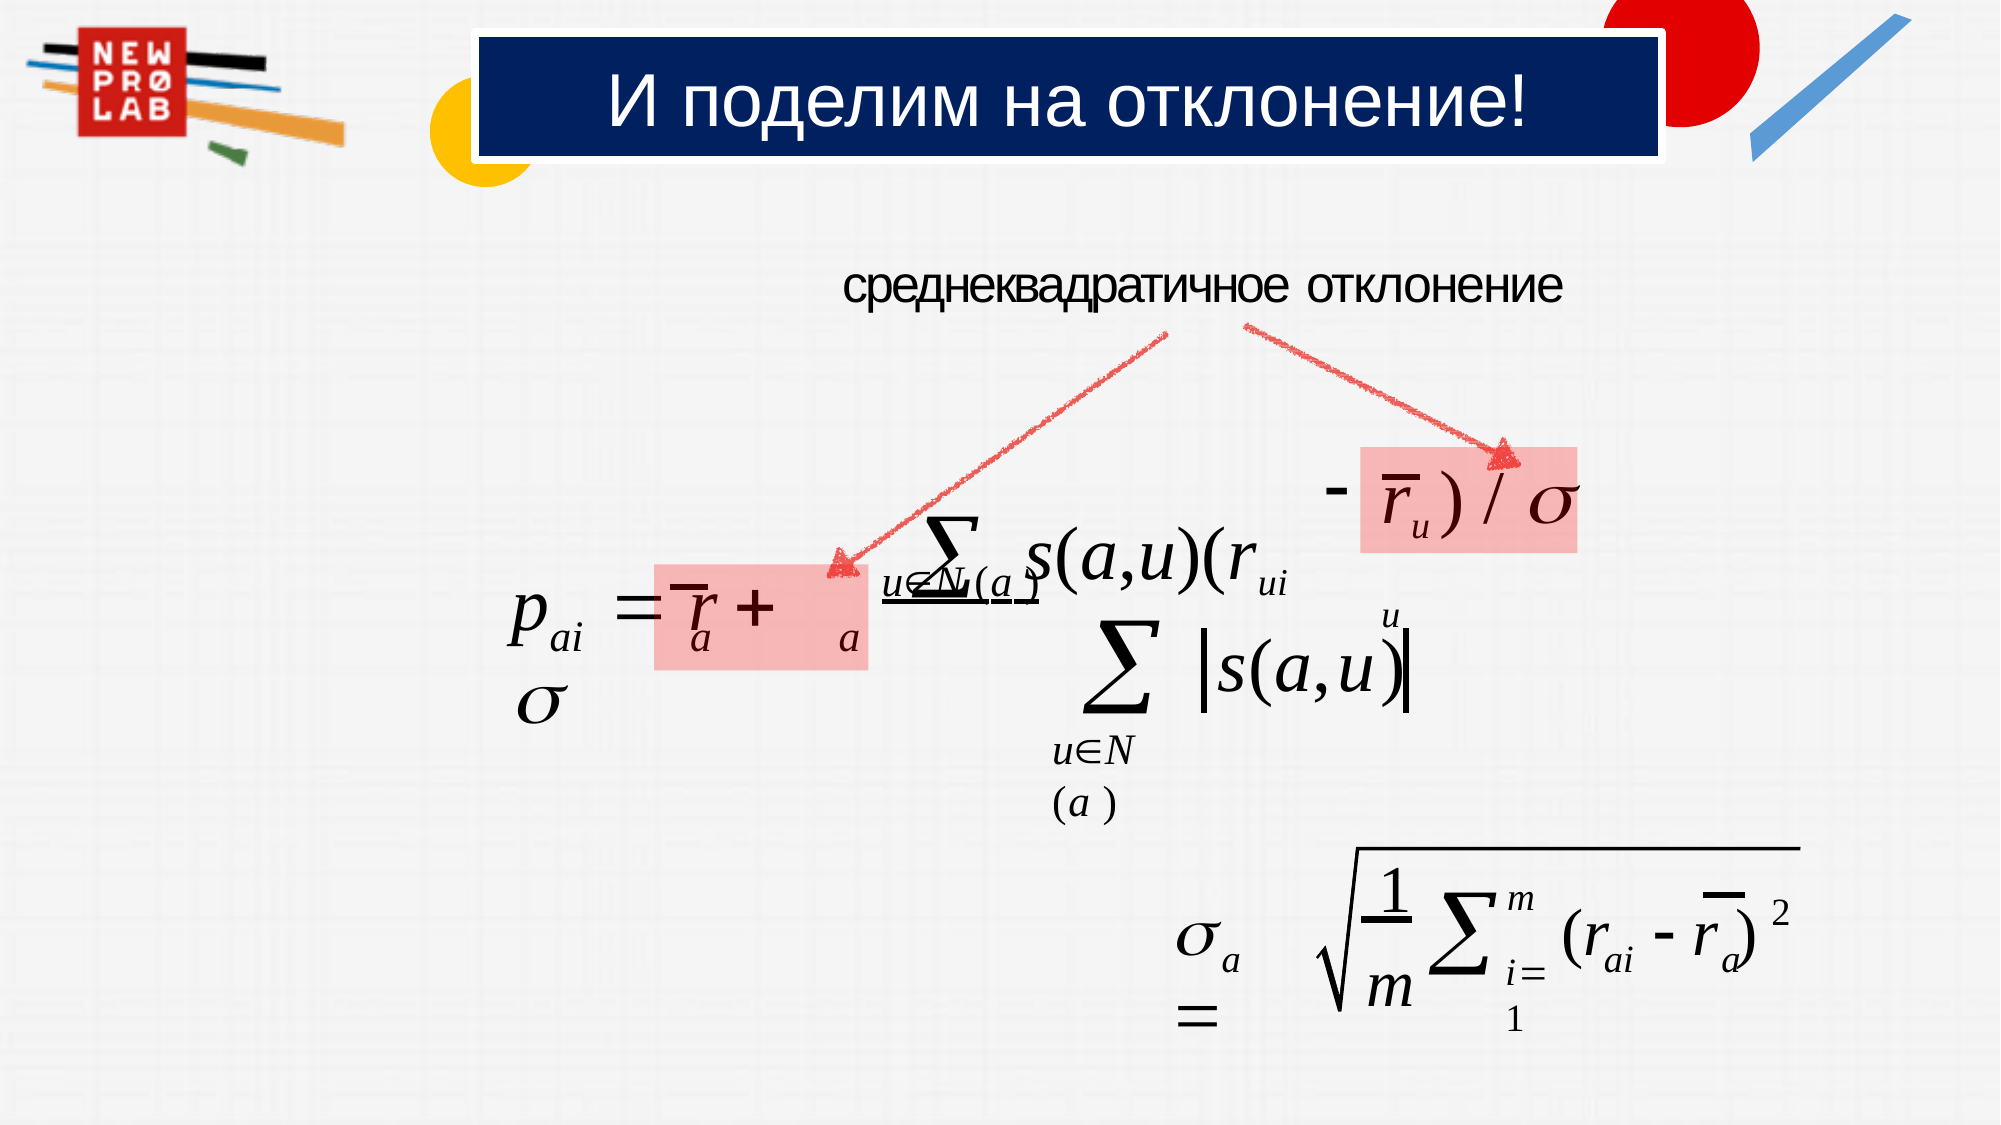

# И поделим на отклонение!
среднеквадратичное отклонение

∑ s(a,u)(rui

ru ) / σ u

u∈N (a )
p	= r	+ σ

∑
ai
a
a
s(a,u)

u∈N (a )
 1
m

∑
m
i=1
σ	=
2
(r	− r )

a
ai
a